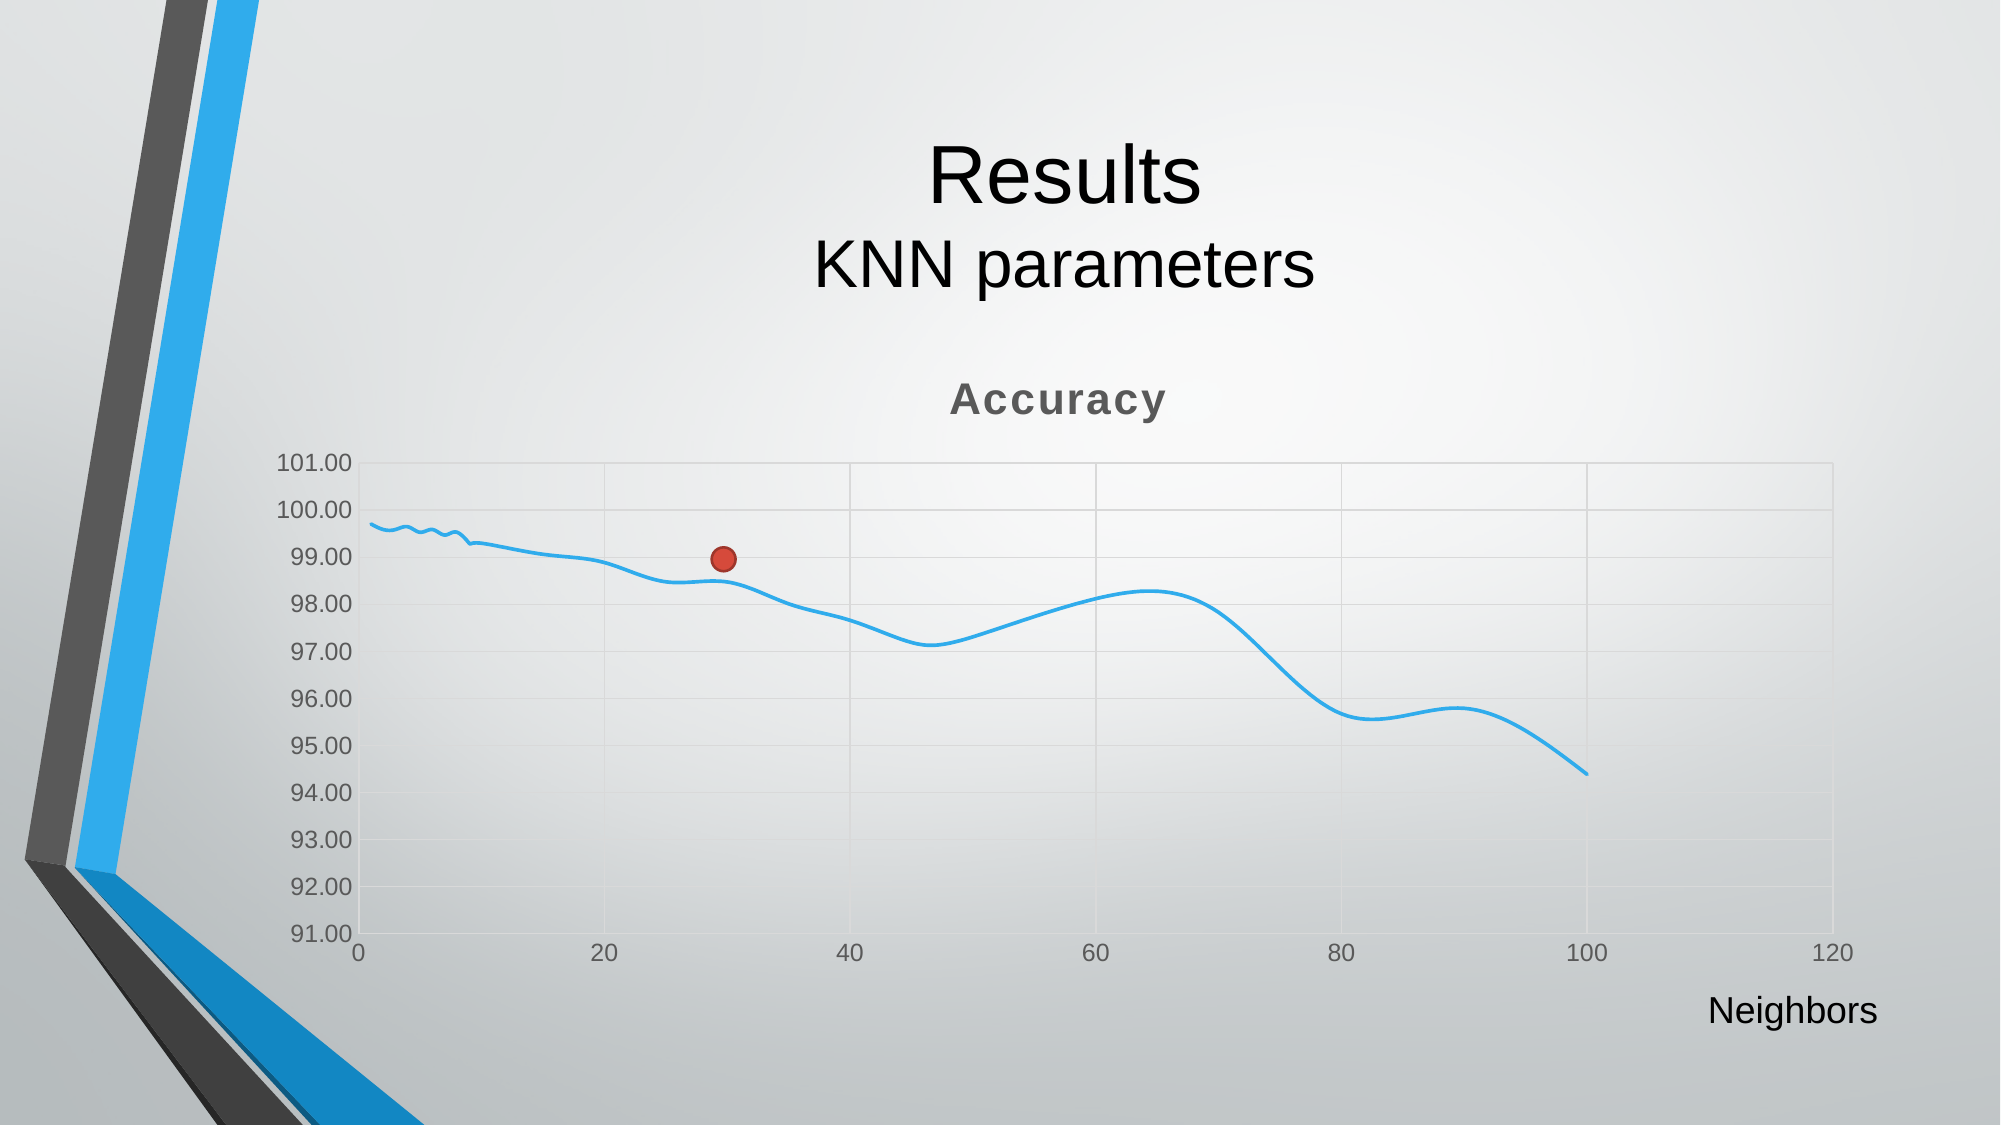

# Results KNN parameters

### Chart:

| Category | Accuracy  |
|---|---|
Neighbors